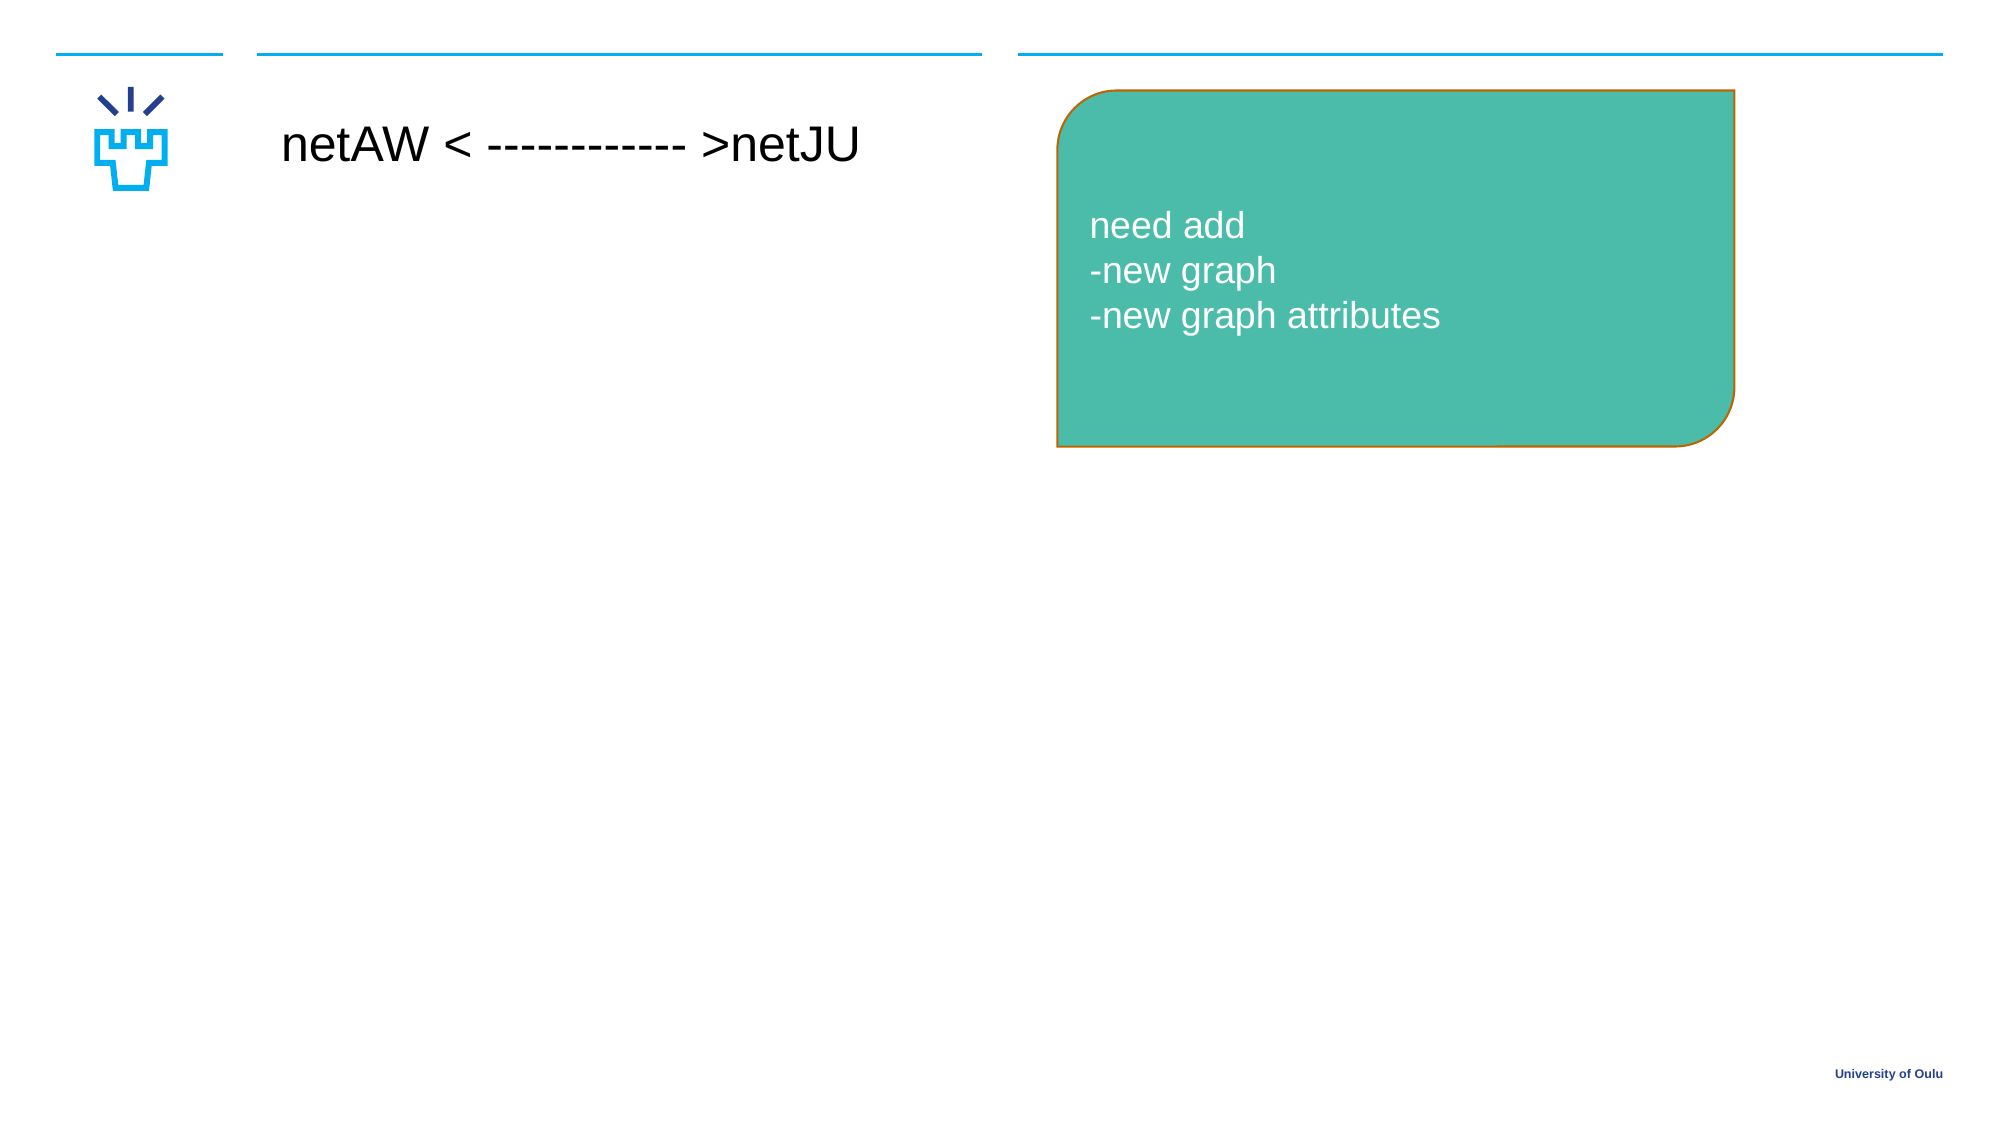

need add
-new graph
-new graph attributes
netAW < ------------ >netJU